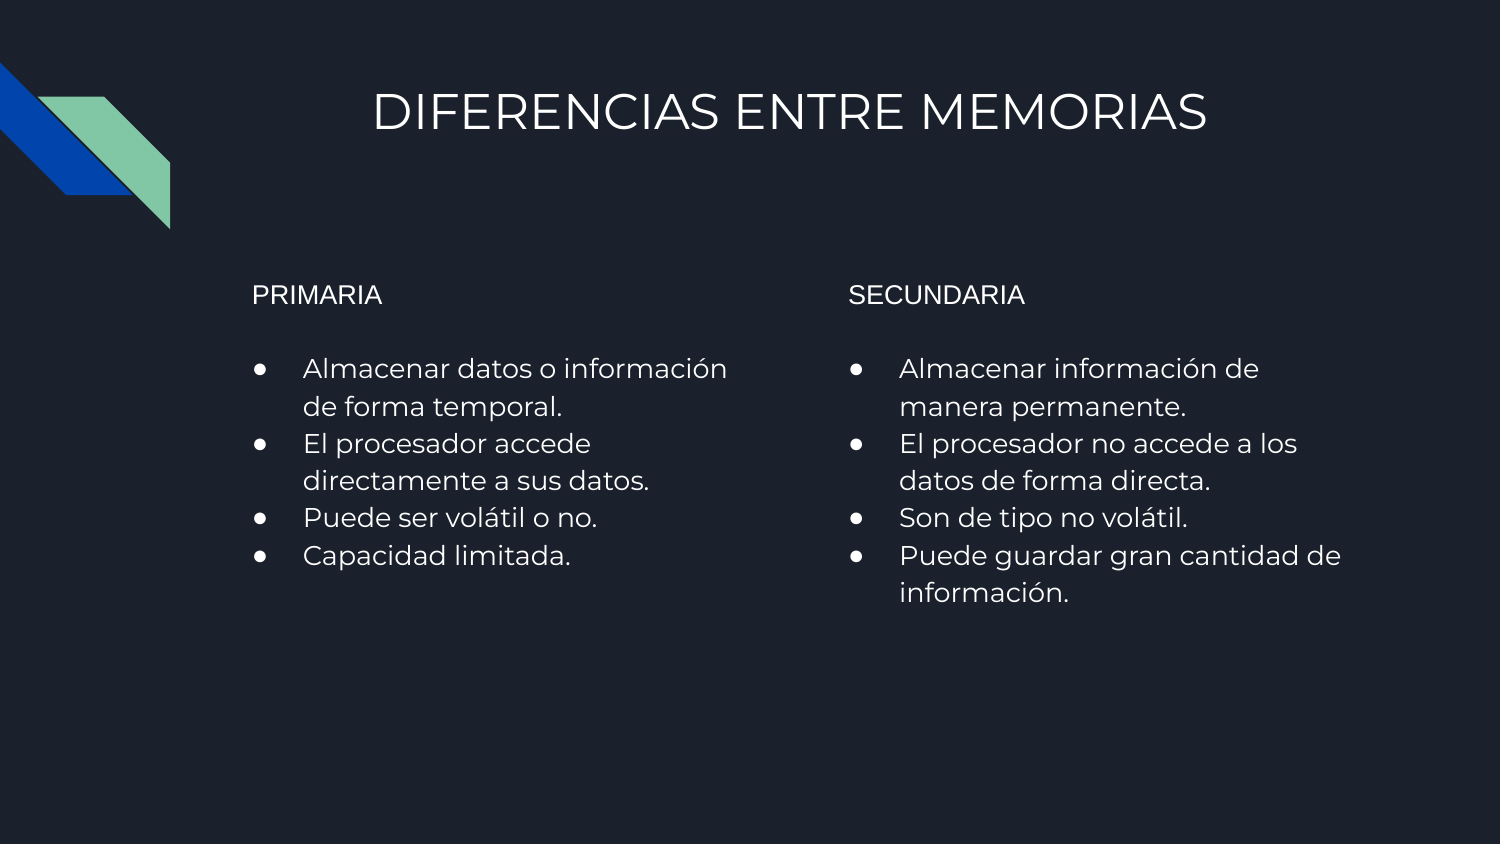

# DIFERENCIAS ENTRE MEMORIAS
PRIMARIA

Almacenar datos o información de forma temporal.
El procesador accede directamente a sus datos.
Puede ser volátil o no.
Capacidad limitada.

SECUNDARIA

Almacenar información de manera permanente.
El procesador no accede a los datos de forma directa.
Son de tipo no volátil.
Puede guardar gran cantidad de información.